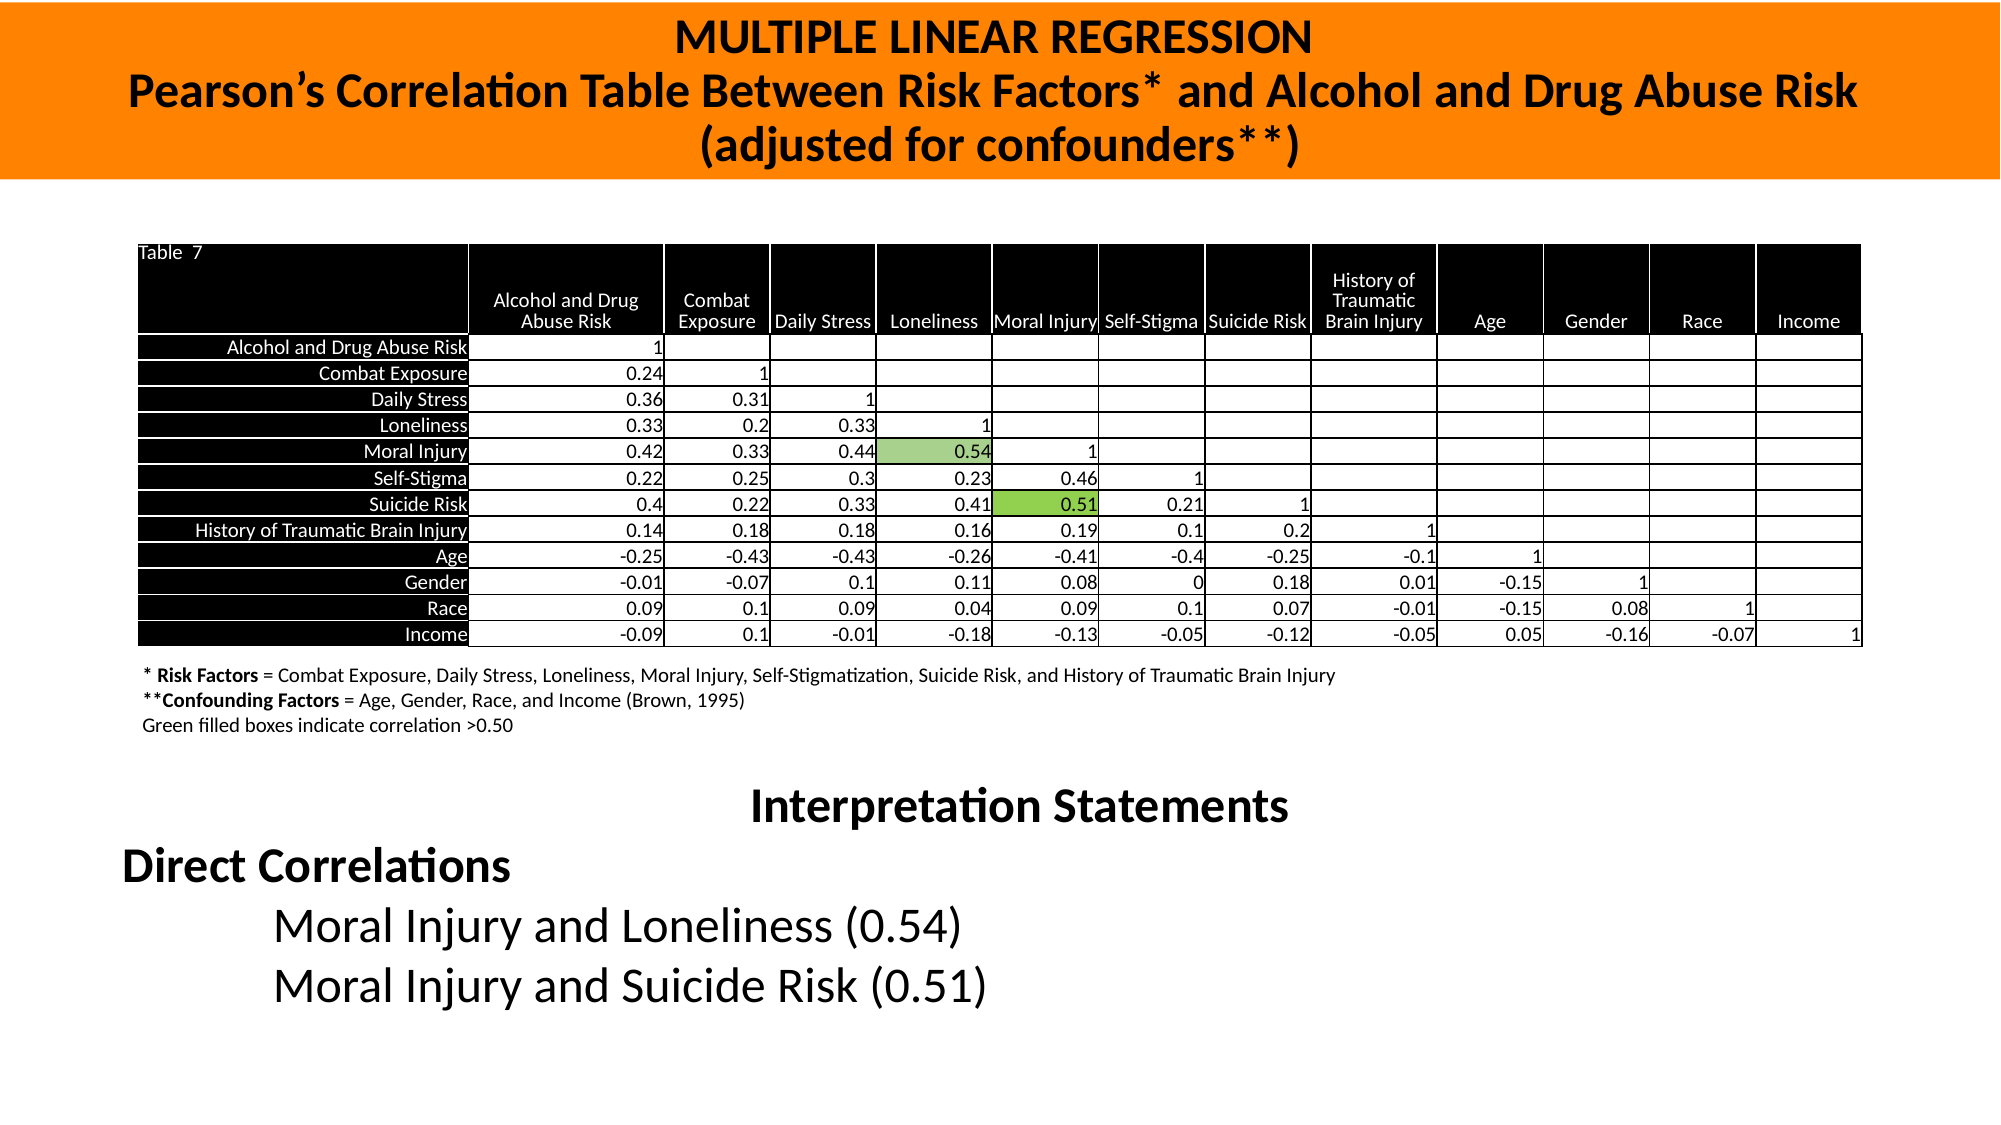

MULTIPLE LINEAR REGRESSION
Pearson’s Correlation Table Between Risk Factors* and Alcohol and Drug Abuse Risk
(adjusted for confounders**)
| Table 7 | Alcohol and Drug Abuse Risk | Combat Exposure | Daily Stress | Loneliness | Moral Injury | Self-Stigma | Suicide Risk | History of Traumatic Brain Injury | Age | Gender | Race | Income |
| --- | --- | --- | --- | --- | --- | --- | --- | --- | --- | --- | --- | --- |
| Alcohol and Drug Abuse Risk | 1 |  |  |  |  |  |  |  |  |  |  |  |
| Combat Exposure | 0.24 | 1 |  |  |  |  |  |  |  |  |  |  |
| Daily Stress | 0.36 | 0.31 | 1 |  |  |  |  |  |  |  |  |  |
| Loneliness | 0.33 | 0.2 | 0.33 | 1 |  |  |  |  |  |  |  |  |
| Moral Injury | 0.42 | 0.33 | 0.44 | 0.54 | 1 |  |  |  |  |  |  |  |
| Self-Stigma | 0.22 | 0.25 | 0.3 | 0.23 | 0.46 | 1 |  |  |  |  |  |  |
| Suicide Risk | 0.4 | 0.22 | 0.33 | 0.41 | 0.51 | 0.21 | 1 |  |  |  |  |  |
| History of Traumatic Brain Injury | 0.14 | 0.18 | 0.18 | 0.16 | 0.19 | 0.1 | 0.2 | 1 |  |  |  |  |
| Age | -0.25 | -0.43 | -0.43 | -0.26 | -0.41 | -0.4 | -0.25 | -0.1 | 1 |  |  |  |
| Gender | -0.01 | -0.07 | 0.1 | 0.11 | 0.08 | 0 | 0.18 | 0.01 | -0.15 | 1 |  |  |
| Race | 0.09 | 0.1 | 0.09 | 0.04 | 0.09 | 0.1 | 0.07 | -0.01 | -0.15 | 0.08 | 1 |  |
| Income | -0.09 | 0.1 | -0.01 | -0.18 | -0.13 | -0.05 | -0.12 | -0.05 | 0.05 | -0.16 | -0.07 | 1 |

* Risk Factors = Combat Exposure, Daily Stress, Loneliness, Moral Injury, Self-Stigmatization, Suicide Risk, and History of Traumatic Brain Injury
**Confounding Factors = Age, Gender, Race, and Income (Brown, 1995)
Green filled boxes indicate correlation >0.50

Interpretation Statements
Direct Correlations
	Moral Injury and Loneliness (0.54)
	Moral Injury and Suicide Risk (0.51)